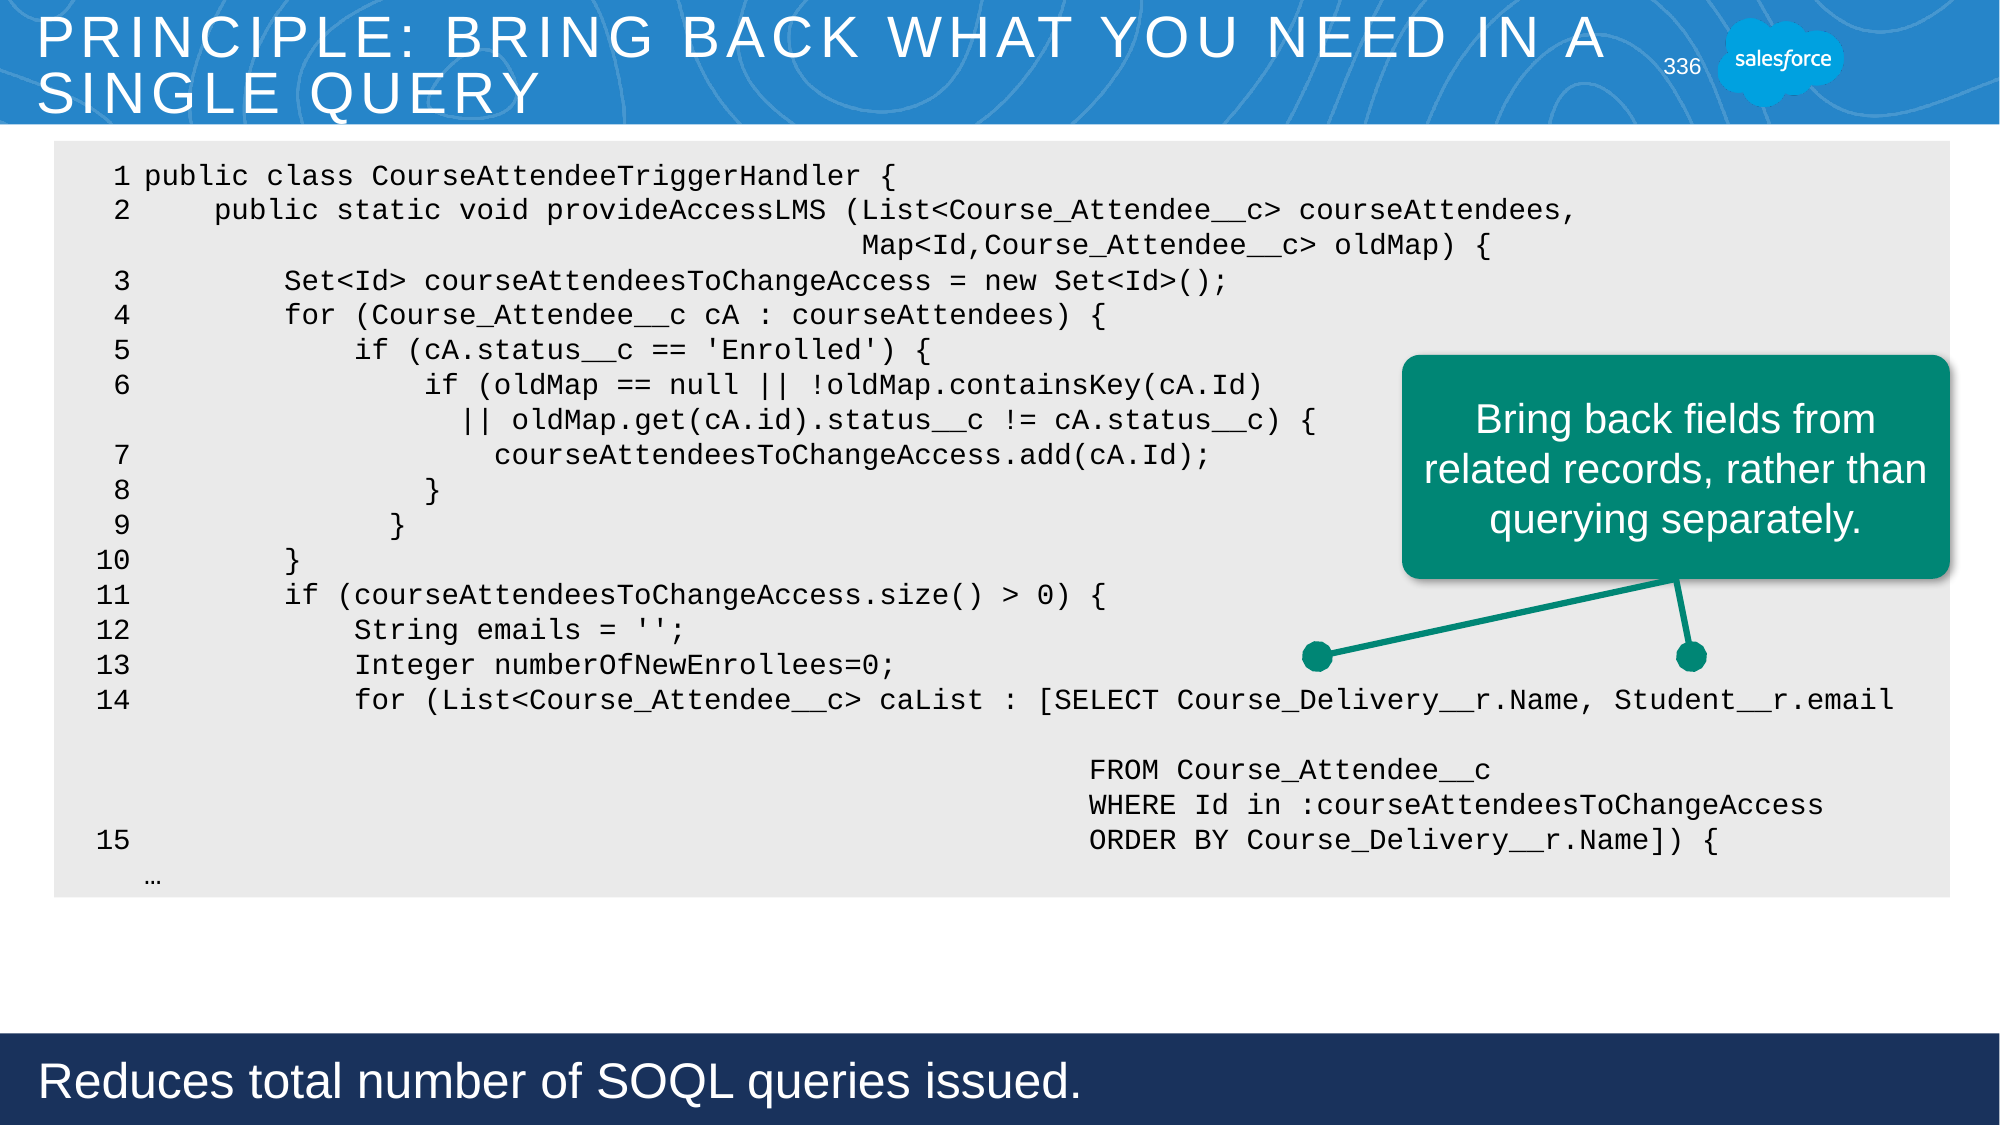

# Principle: Bring Back What You Need in a Single Query
336

public class CourseAttendeeTriggerHandler {
    public static void provideAccessLMS (List<Course_Attendee__c> courseAttendees,
                                         Map<Id,Course_Attendee__c> oldMap) {
        Set<Id> courseAttendeesToChangeAccess = new Set<Id>();
        for (Course_Attendee__c cA : courseAttendees) {
            if (cA.status__c == 'Enrolled') {
                if (oldMap == null || !oldMap.containsKey(cA.Id)
                  || oldMap.get(cA.id).status__c != cA.status__c) {
                    courseAttendeesToChangeAccess.add(cA.Id);
                }
              }
        }
        if (courseAttendeesToChangeAccess.size() > 0) {
            String emails = '';
            Integer numberOfNewEnrollees=0;
            for (List<Course_Attendee__c> caList : [SELECT Course_Delivery__r.Name, Student__r.email
                                                      FROM Course_Attendee__c
                                                      WHERE Id in :courseAttendeesToChangeAccess
                                                      ORDER BY Course_Delivery__r.Name]) {
…
 1
 2

3
4
5
6

7
8
9
10
11
12
13
14

15
Bring back fields from related records, rather than querying separately.
Reduces total number of SOQL queries issued.